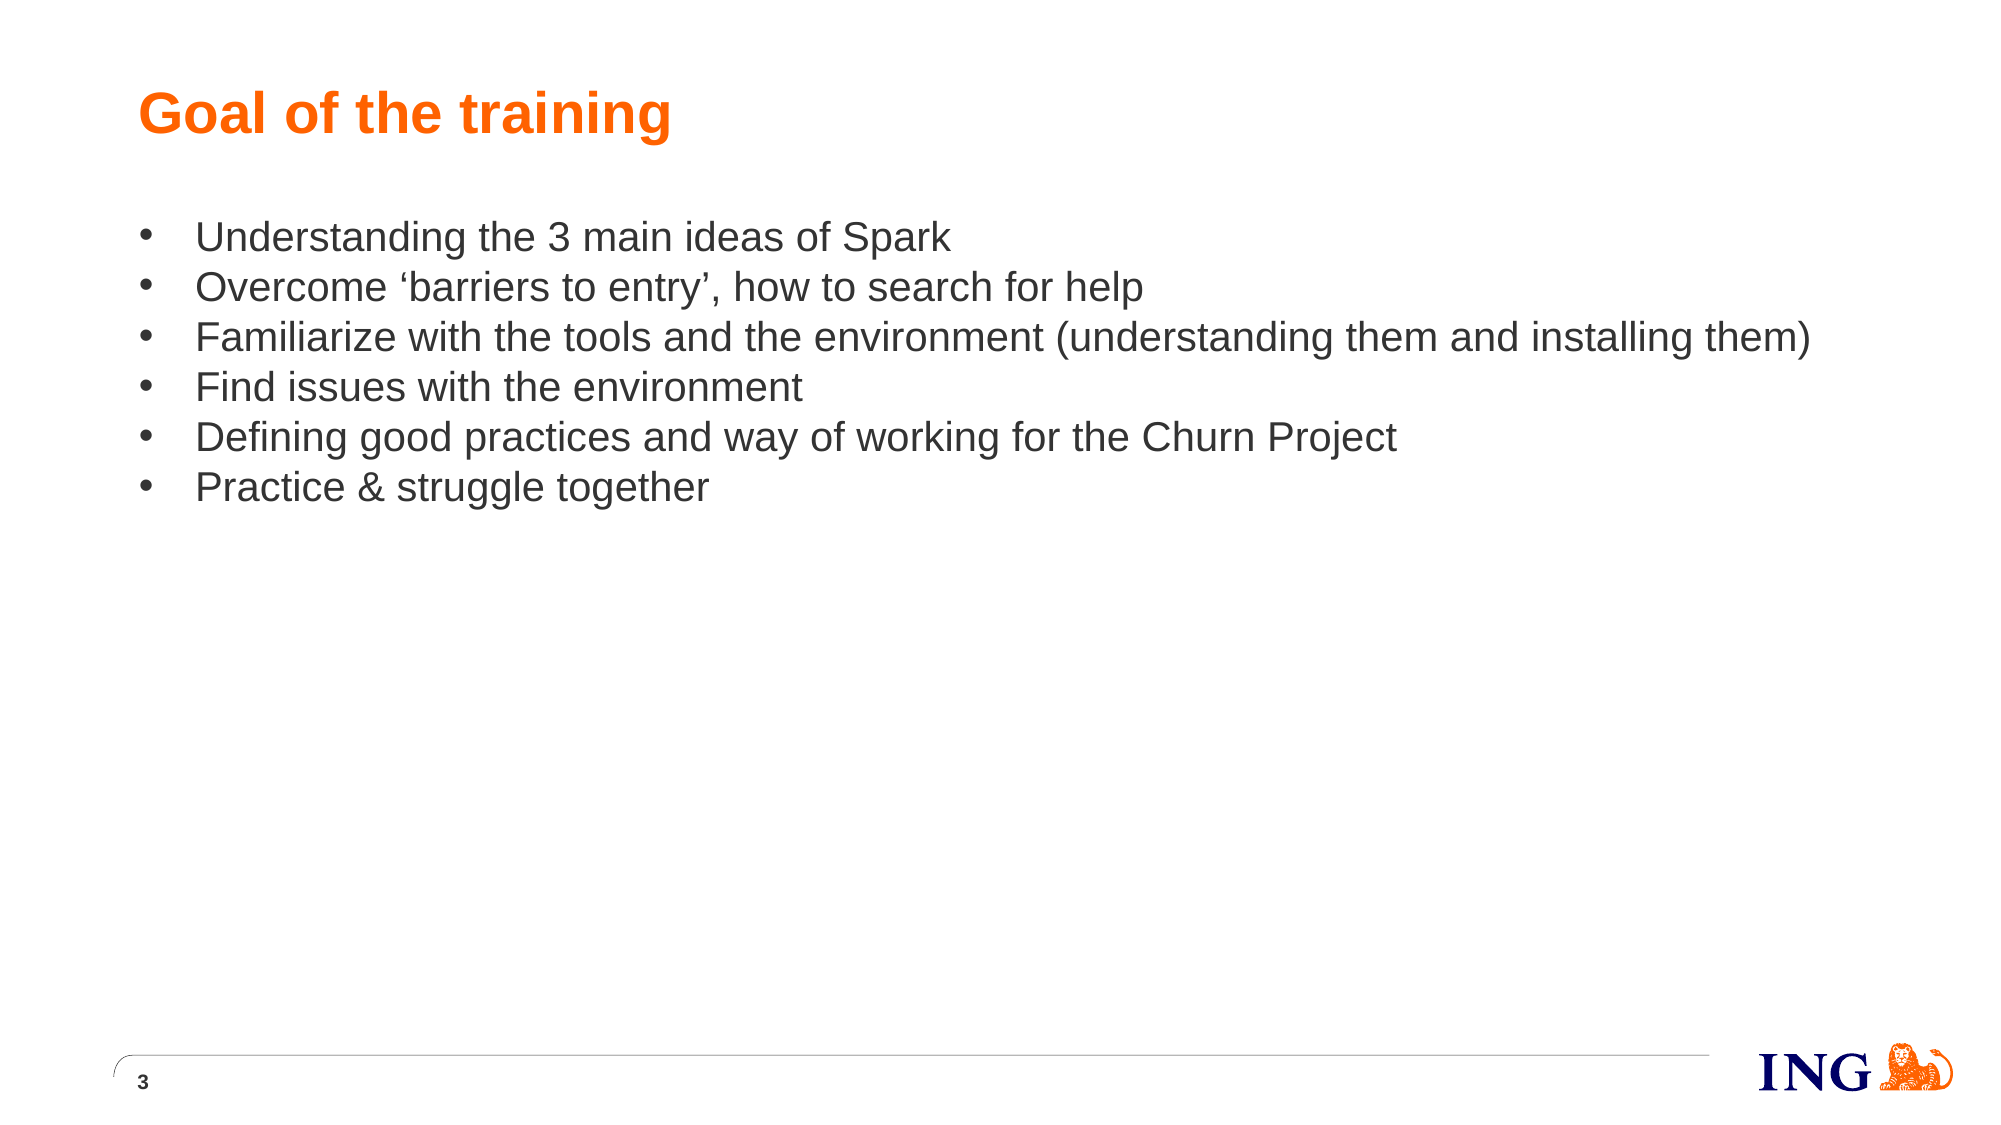

# Goal of the training
Understanding the 3 main ideas of Spark
Overcome ‘barriers to entry’, how to search for help
Familiarize with the tools and the environment (understanding them and installing them)
Find issues with the environment
Defining good practices and way of working for the Churn Project
Practice & struggle together
3